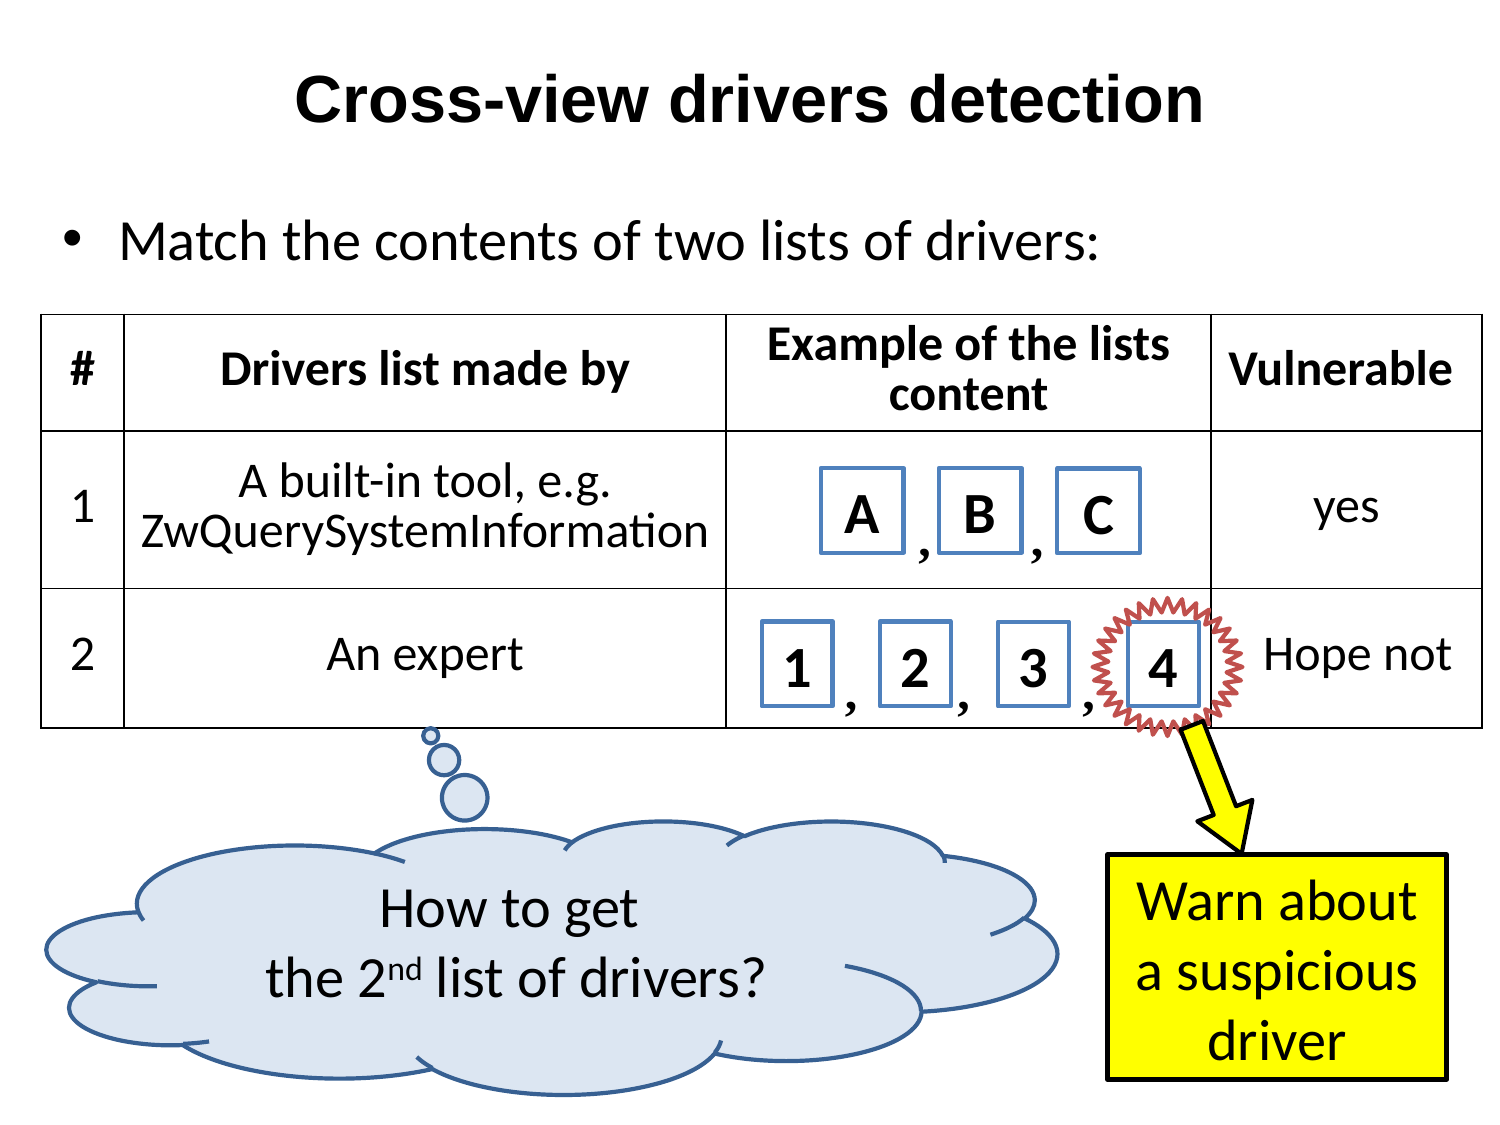

# Cross-view drivers detection
Match the contents of two lists of drivers:
| # | Drivers list made by | Example of the lists content | Vulnerable |
| --- | --- | --- | --- |
| 1 | A built-in tool, e.g. ZwQuerySystemInformation |  | yes |
| 2 | An expert |  | Hope not |
A
B
C
,        ,

1
2
3
4
,        ,         ,

How to get
the 2nd list of drivers?
Warn about a suspicious driver